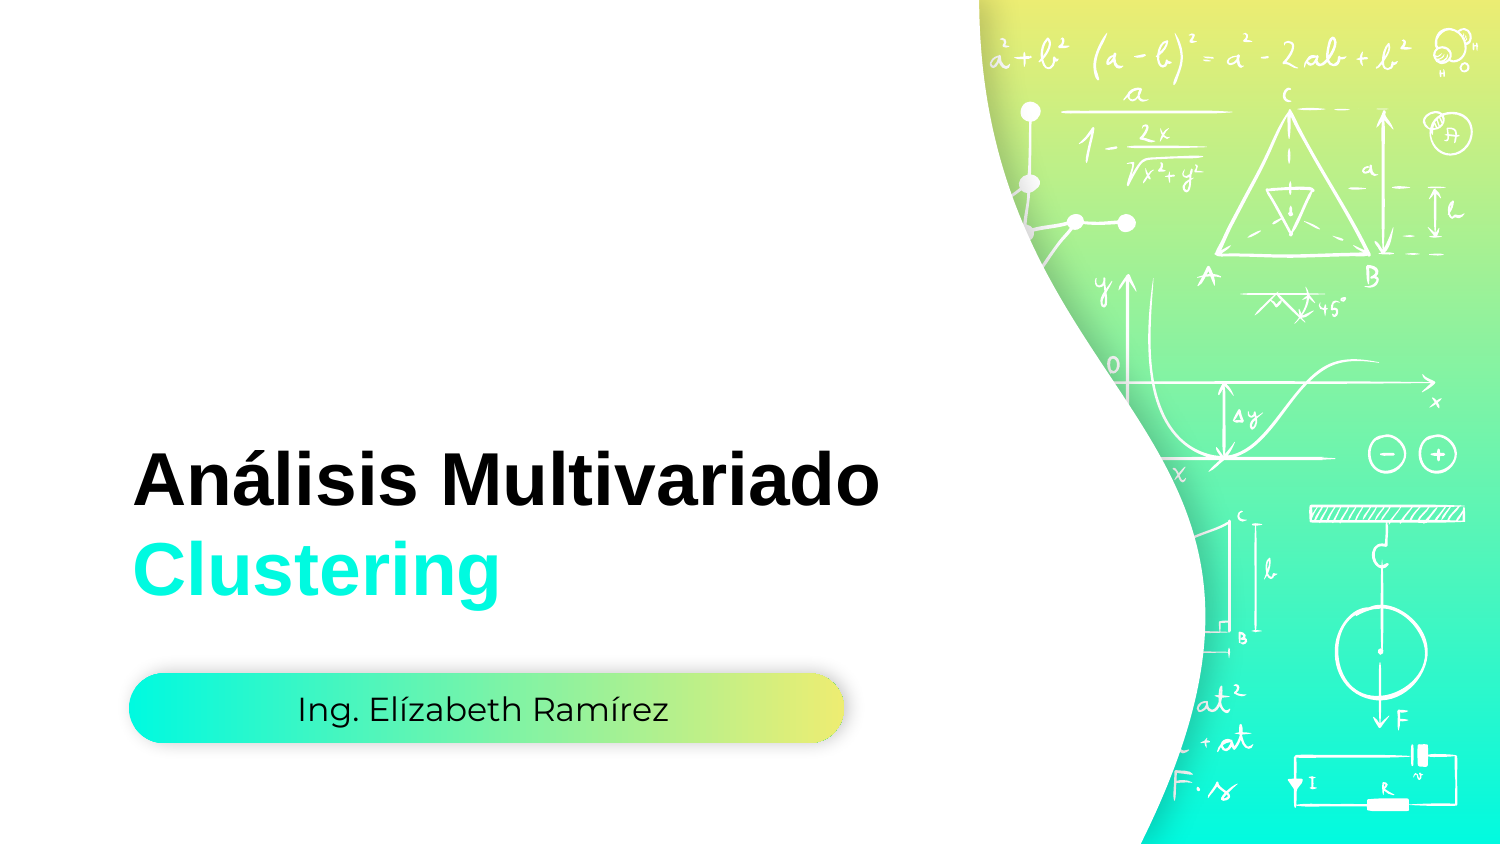

# Análisis Multivariado
Clustering

Ing. Elízabeth Ramírez